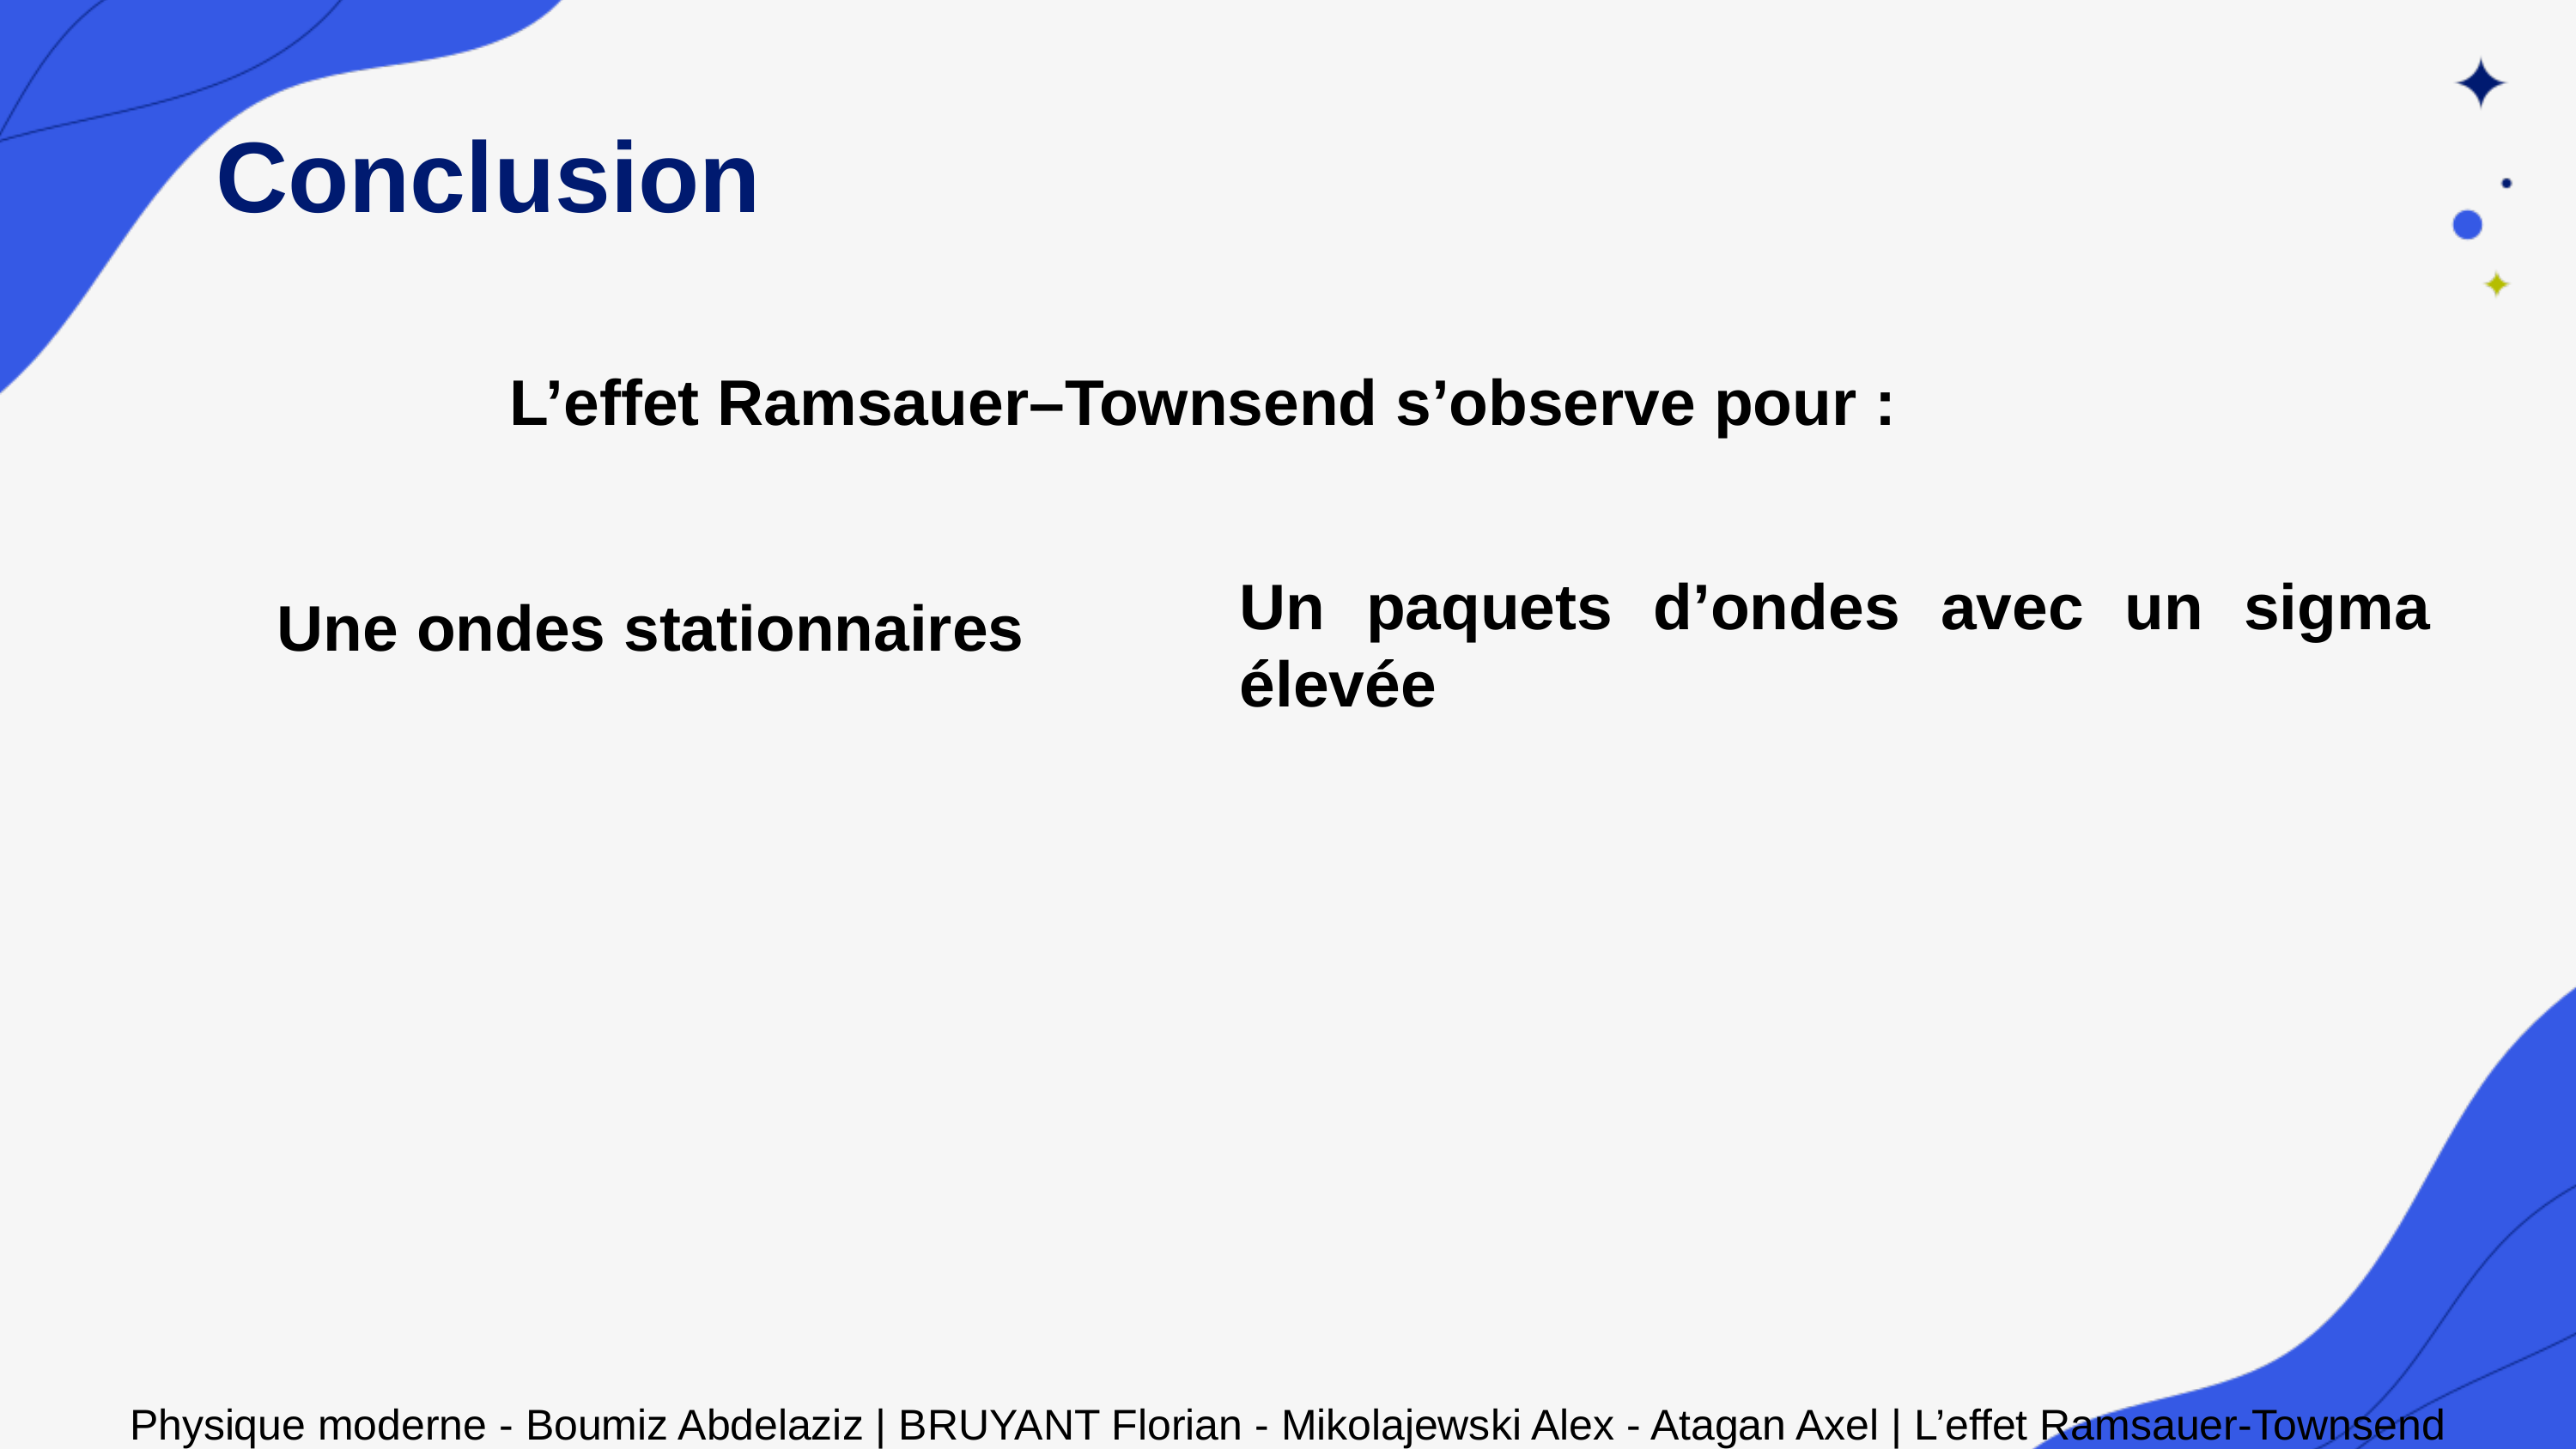

Conclusion
L’effet Ramsauer–Townsend s’observe pour :
Un paquets d’ondes avec un sigma élevée
Une ondes stationnaires
Physique moderne - Boumiz Abdelaziz | BRUYANT Florian - Mikolajewski Alex - Atagan Axel | L’effet Ramsauer-Townsend